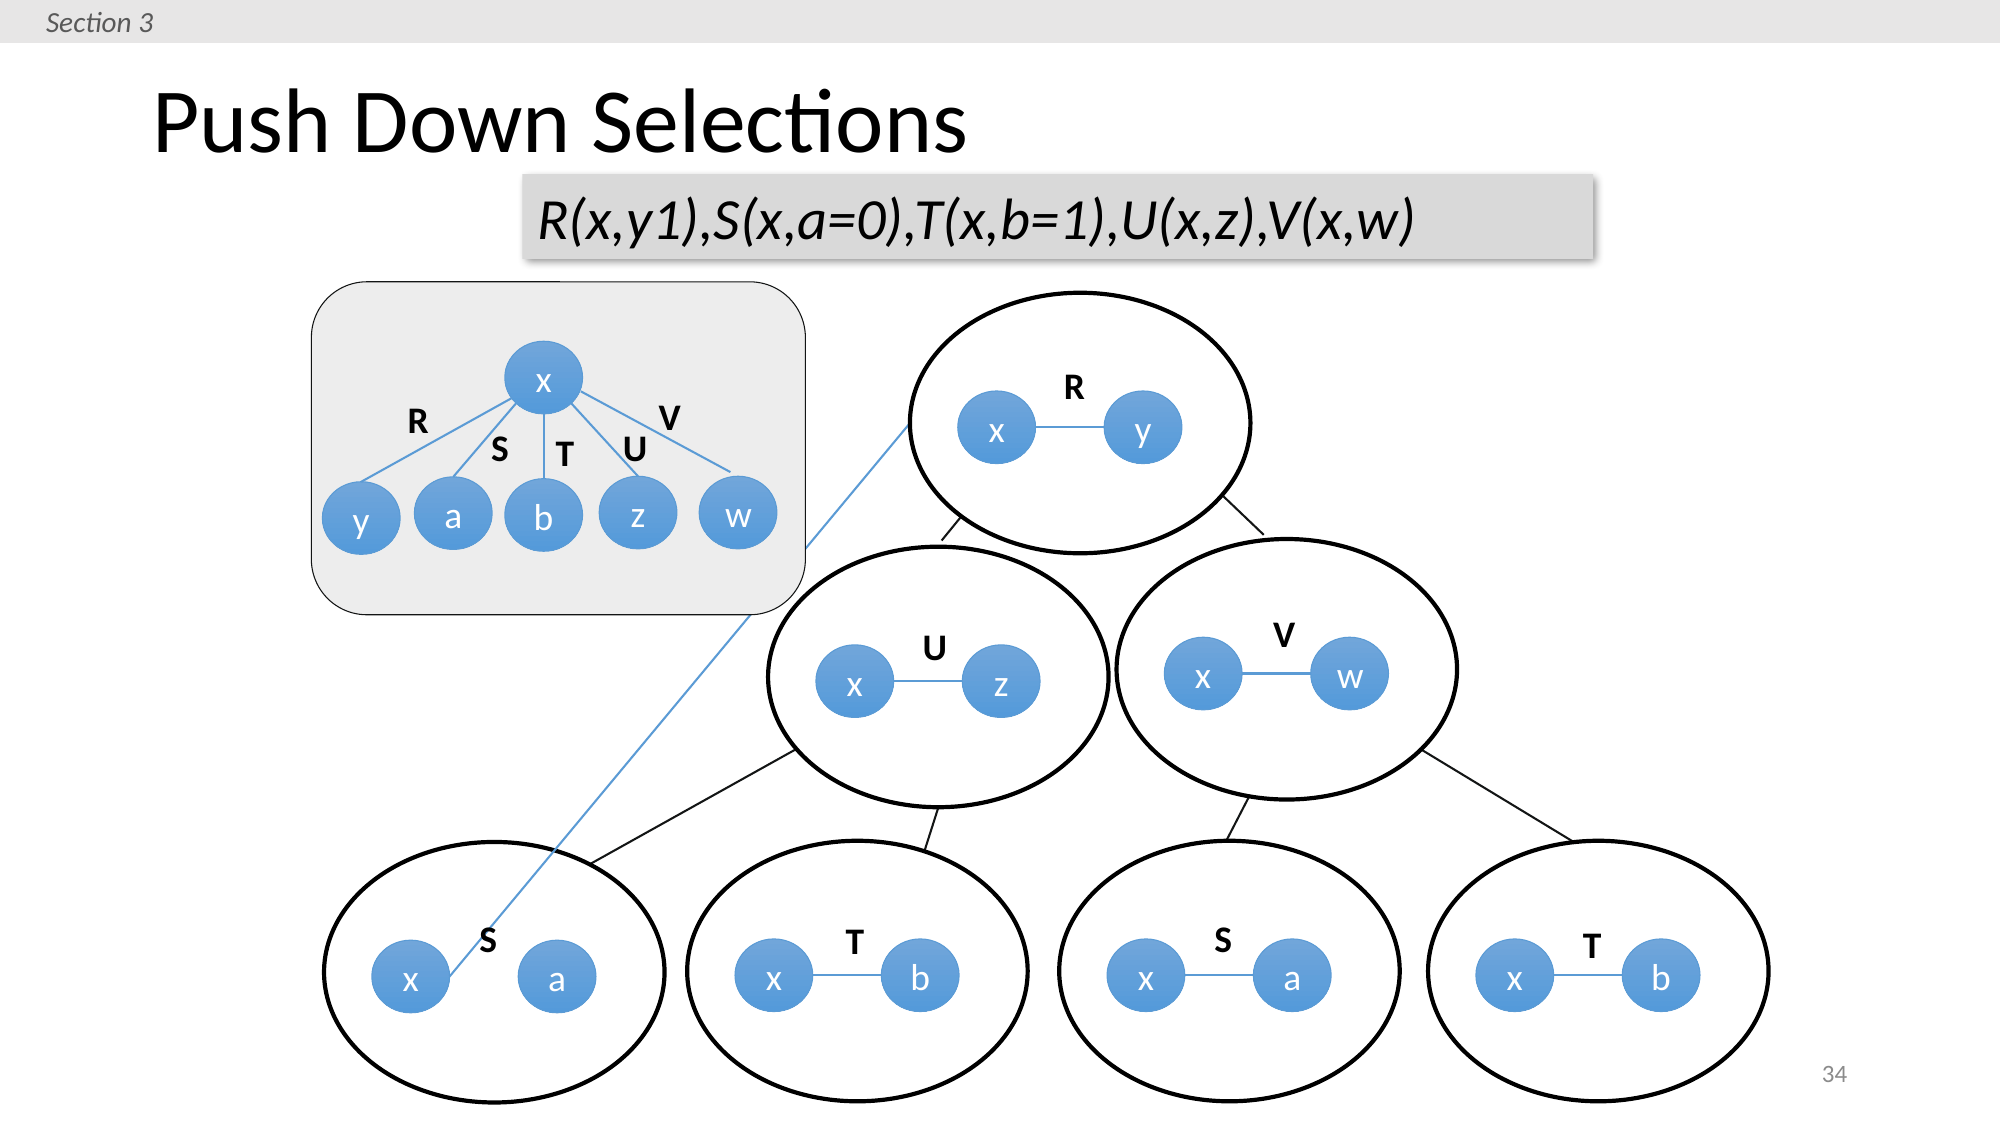

Section 3
# Push Down Selections
R(x,y1),S(x,a=0),T(x,b=1),U(x,z),V(x,w)

x
R
V
R
x
y
S
U
T
z
w
a
b
y

V
U
x
w
x
z

S
S
T
T
x
b
x
a
x
b
x
a
34